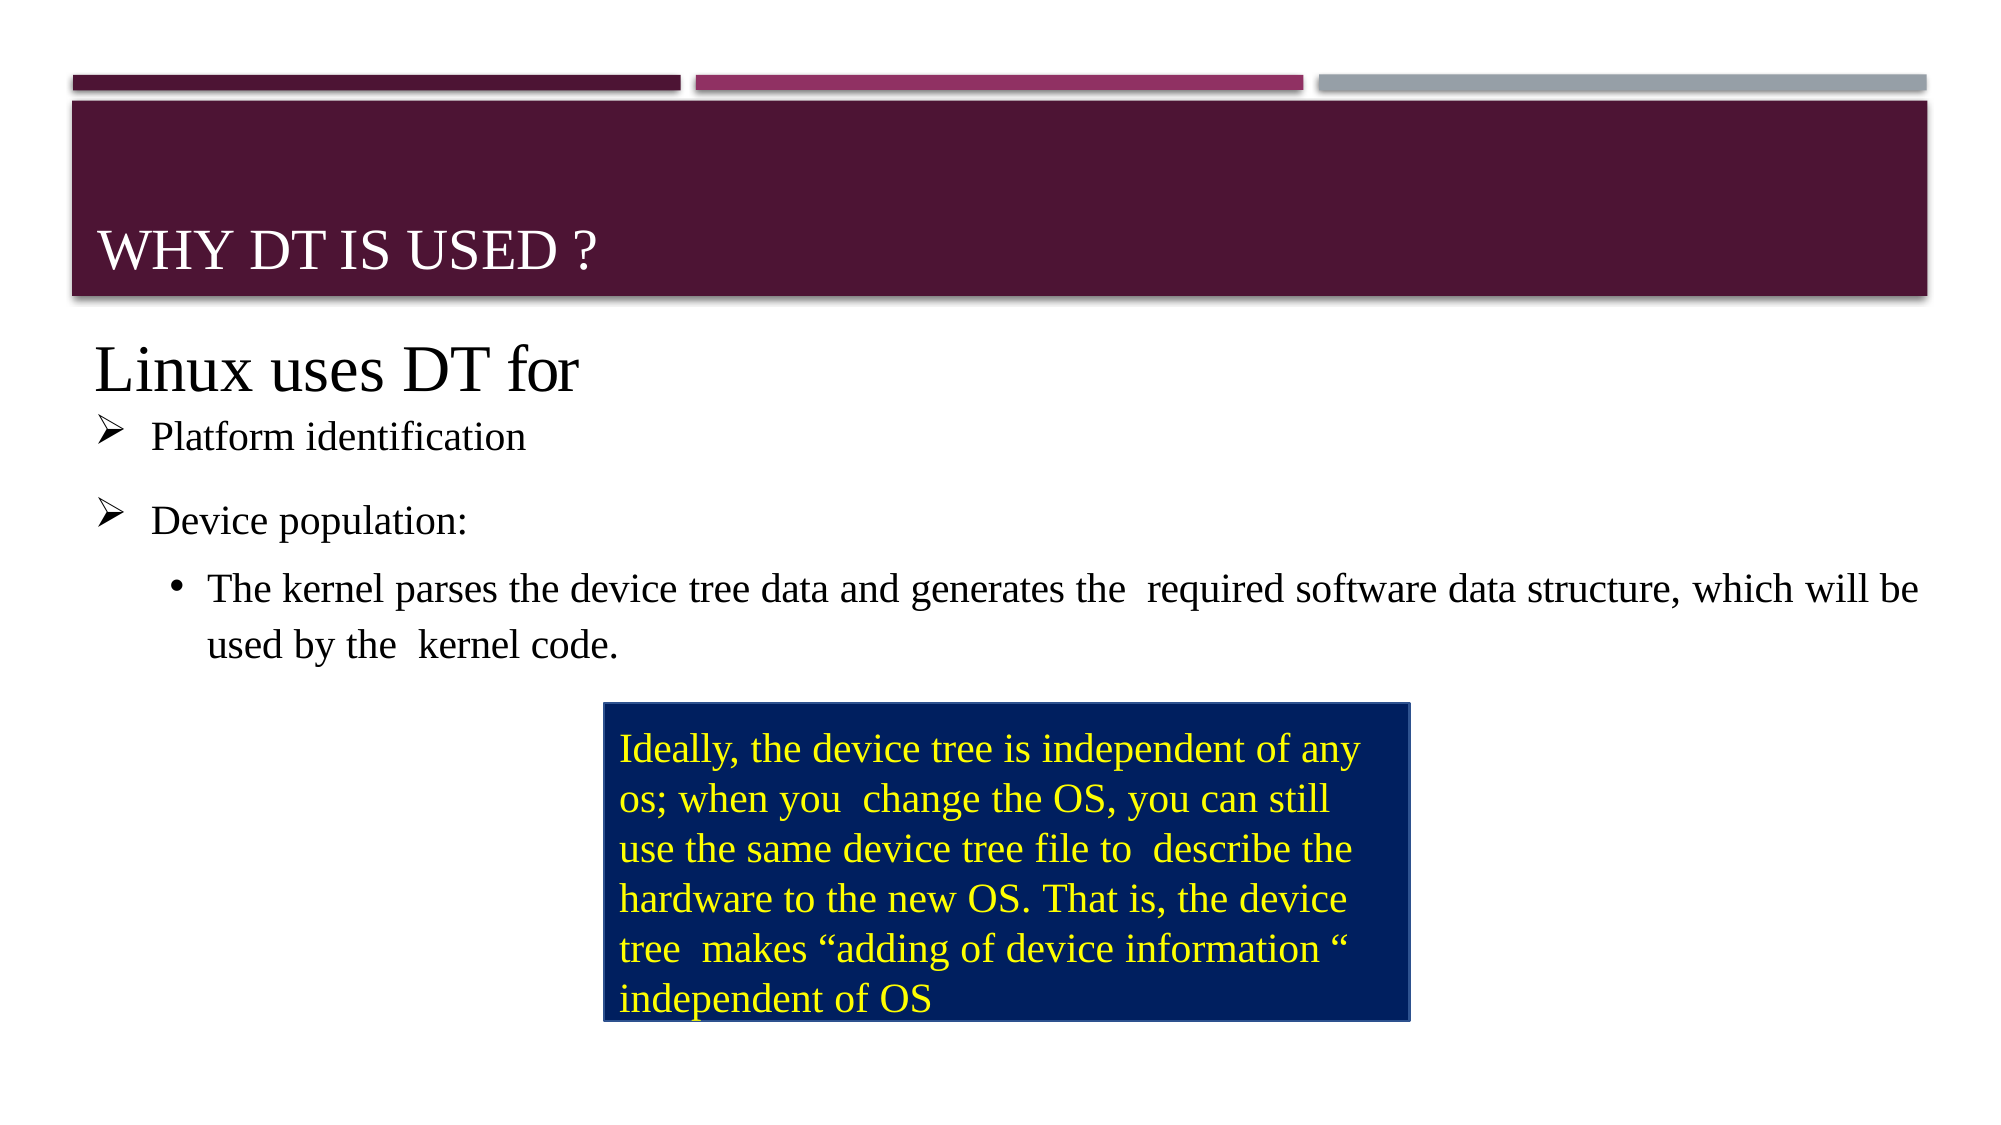

# Why DT is used ?
Linux uses DT for
Platform identification
Device population:
The kernel parses the device tree data and generates the  required software data structure, which will be used by the  kernel code.
Ideally, the device tree is independent of any os; when you  change the OS, you can still use the same device tree file to  describe the hardware to the new OS. That is, the device tree  makes “adding of device information “ independent of OS